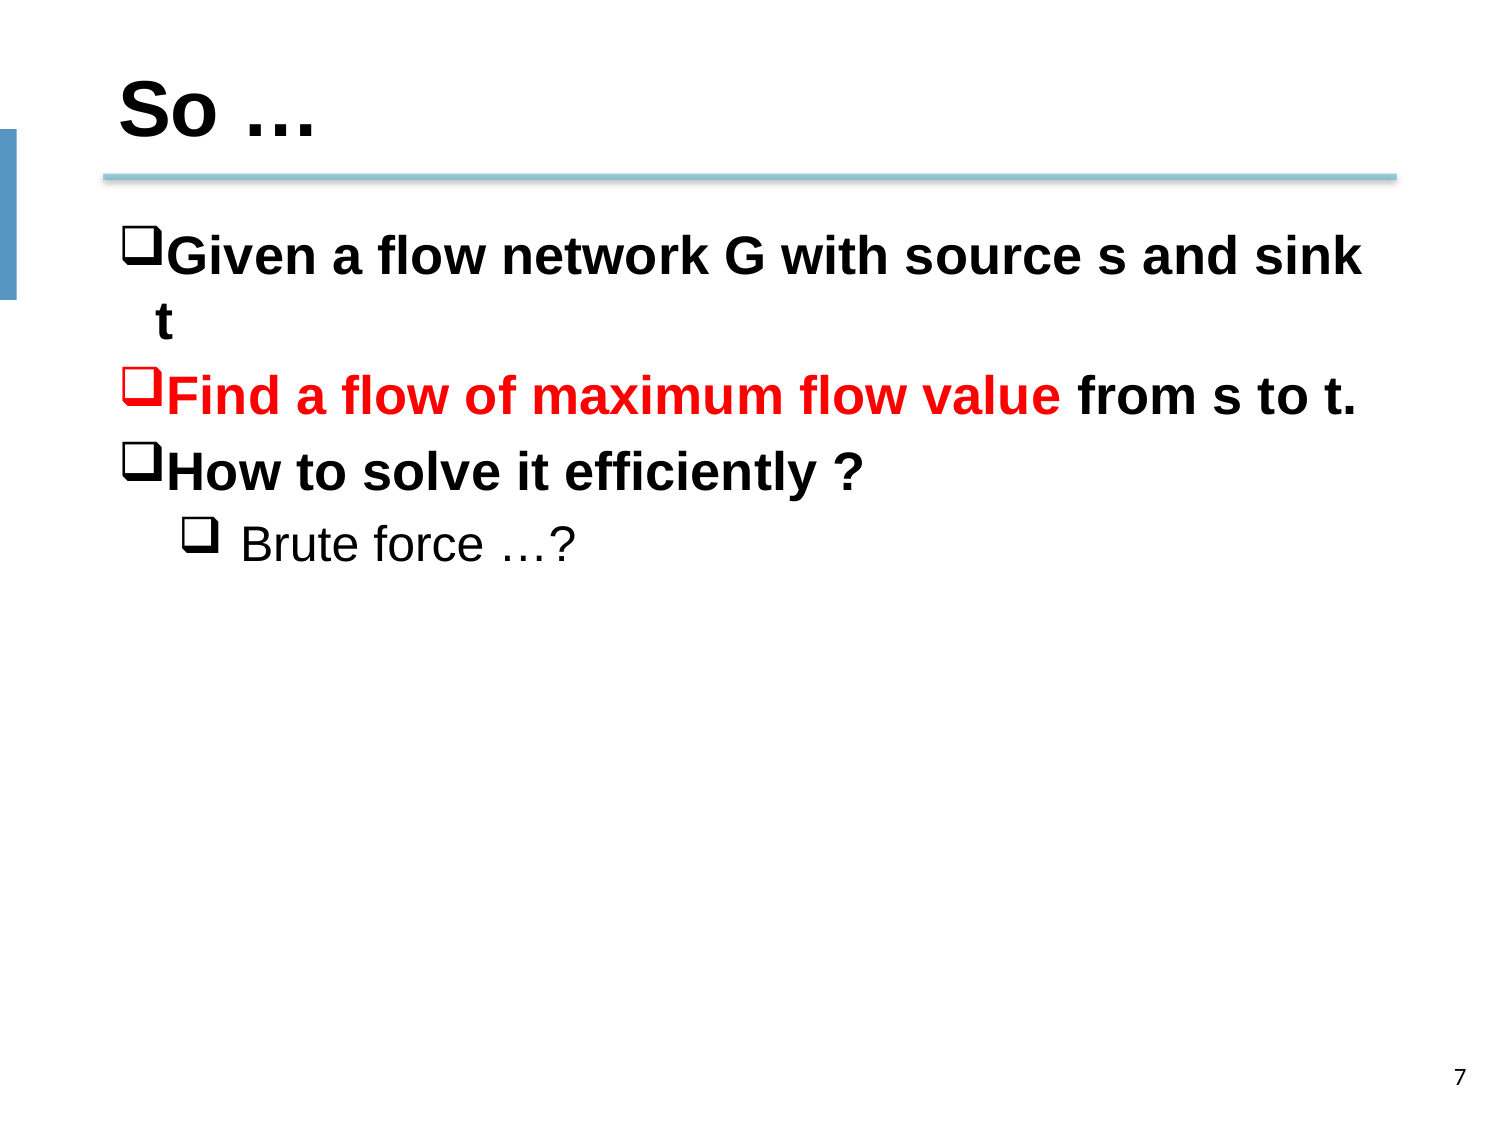

# So …
Given a flow network G with source s and sink t
Find a flow of maximum flow value from s to t.
How to solve it efficiently ?
Brute force …?

7